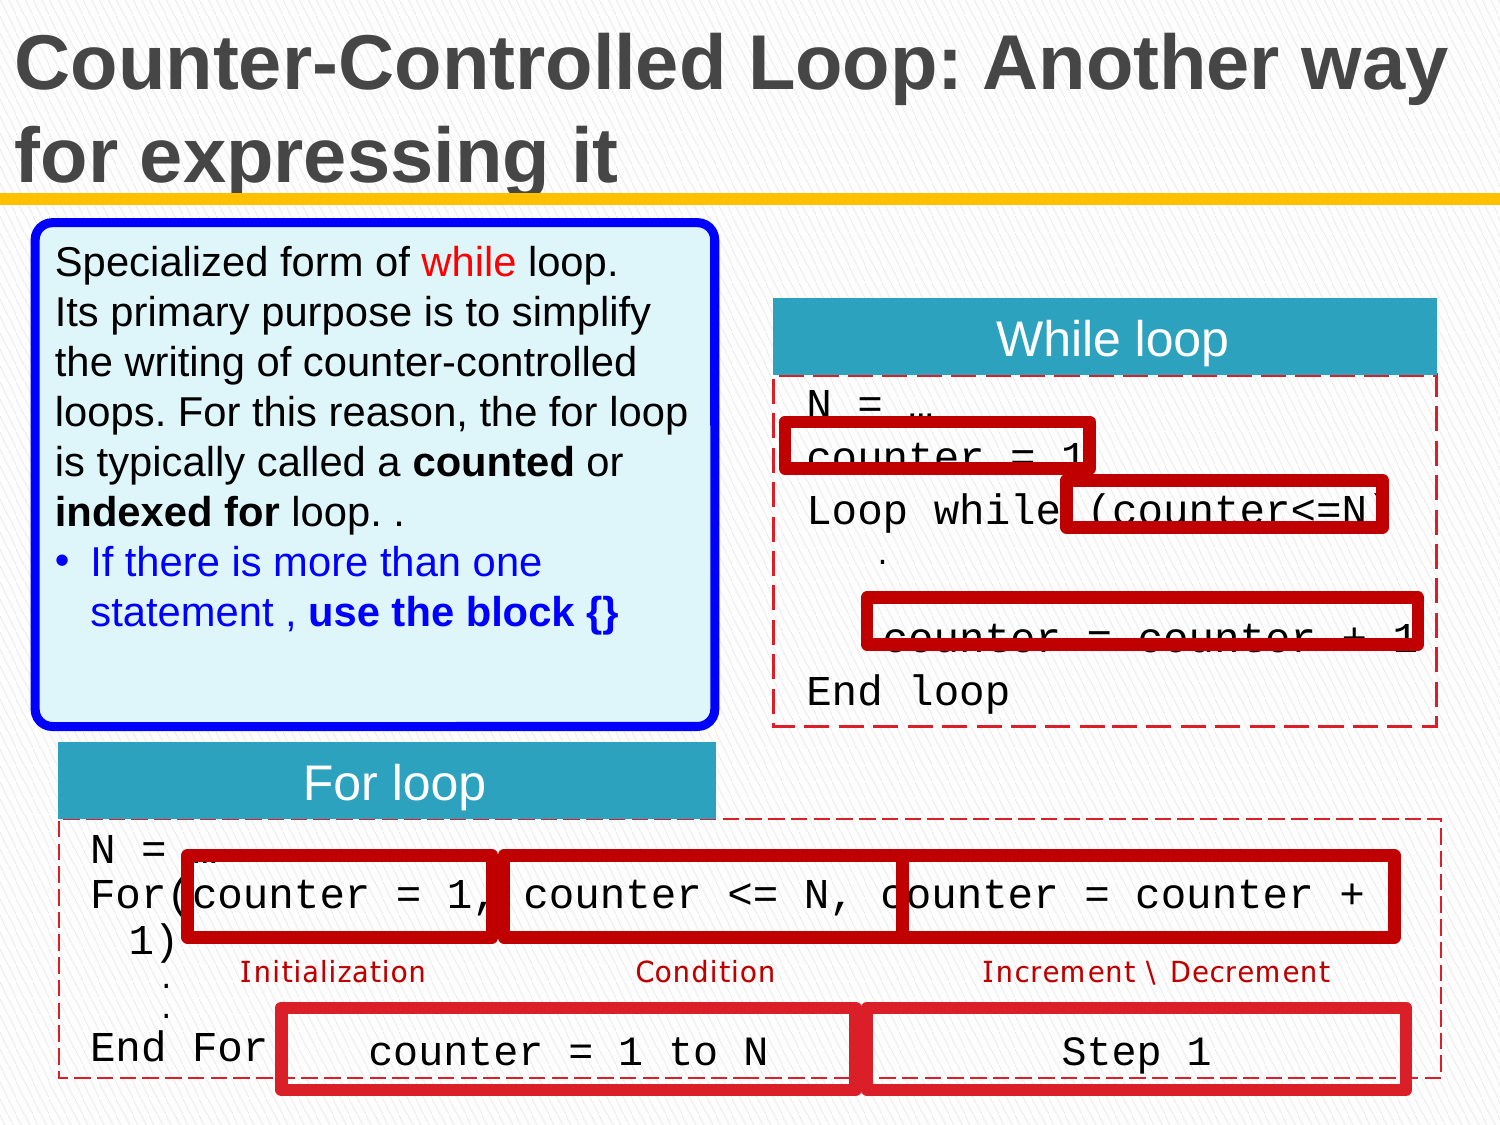

# Counter-Controlled Loop: Another way for expressing it
Specialized form of while loop.
Its primary purpose is to simplify the writing of counter-controlled loops. For this reason, the for loop is typically called a counted or indexed for loop. .
If there is more than one statement , use the block {}

While loop
N = …
counter = 1
Loop while (counter<=N)
    .
    .
   counter = counter + 1
End loop

For loop
N = …
For(counter = 1, counter <= N, counter = counter + 1)
    .
    .
End For

Initialization

Condition

Increment \ Decrement
counter = 1 to N
Step 1